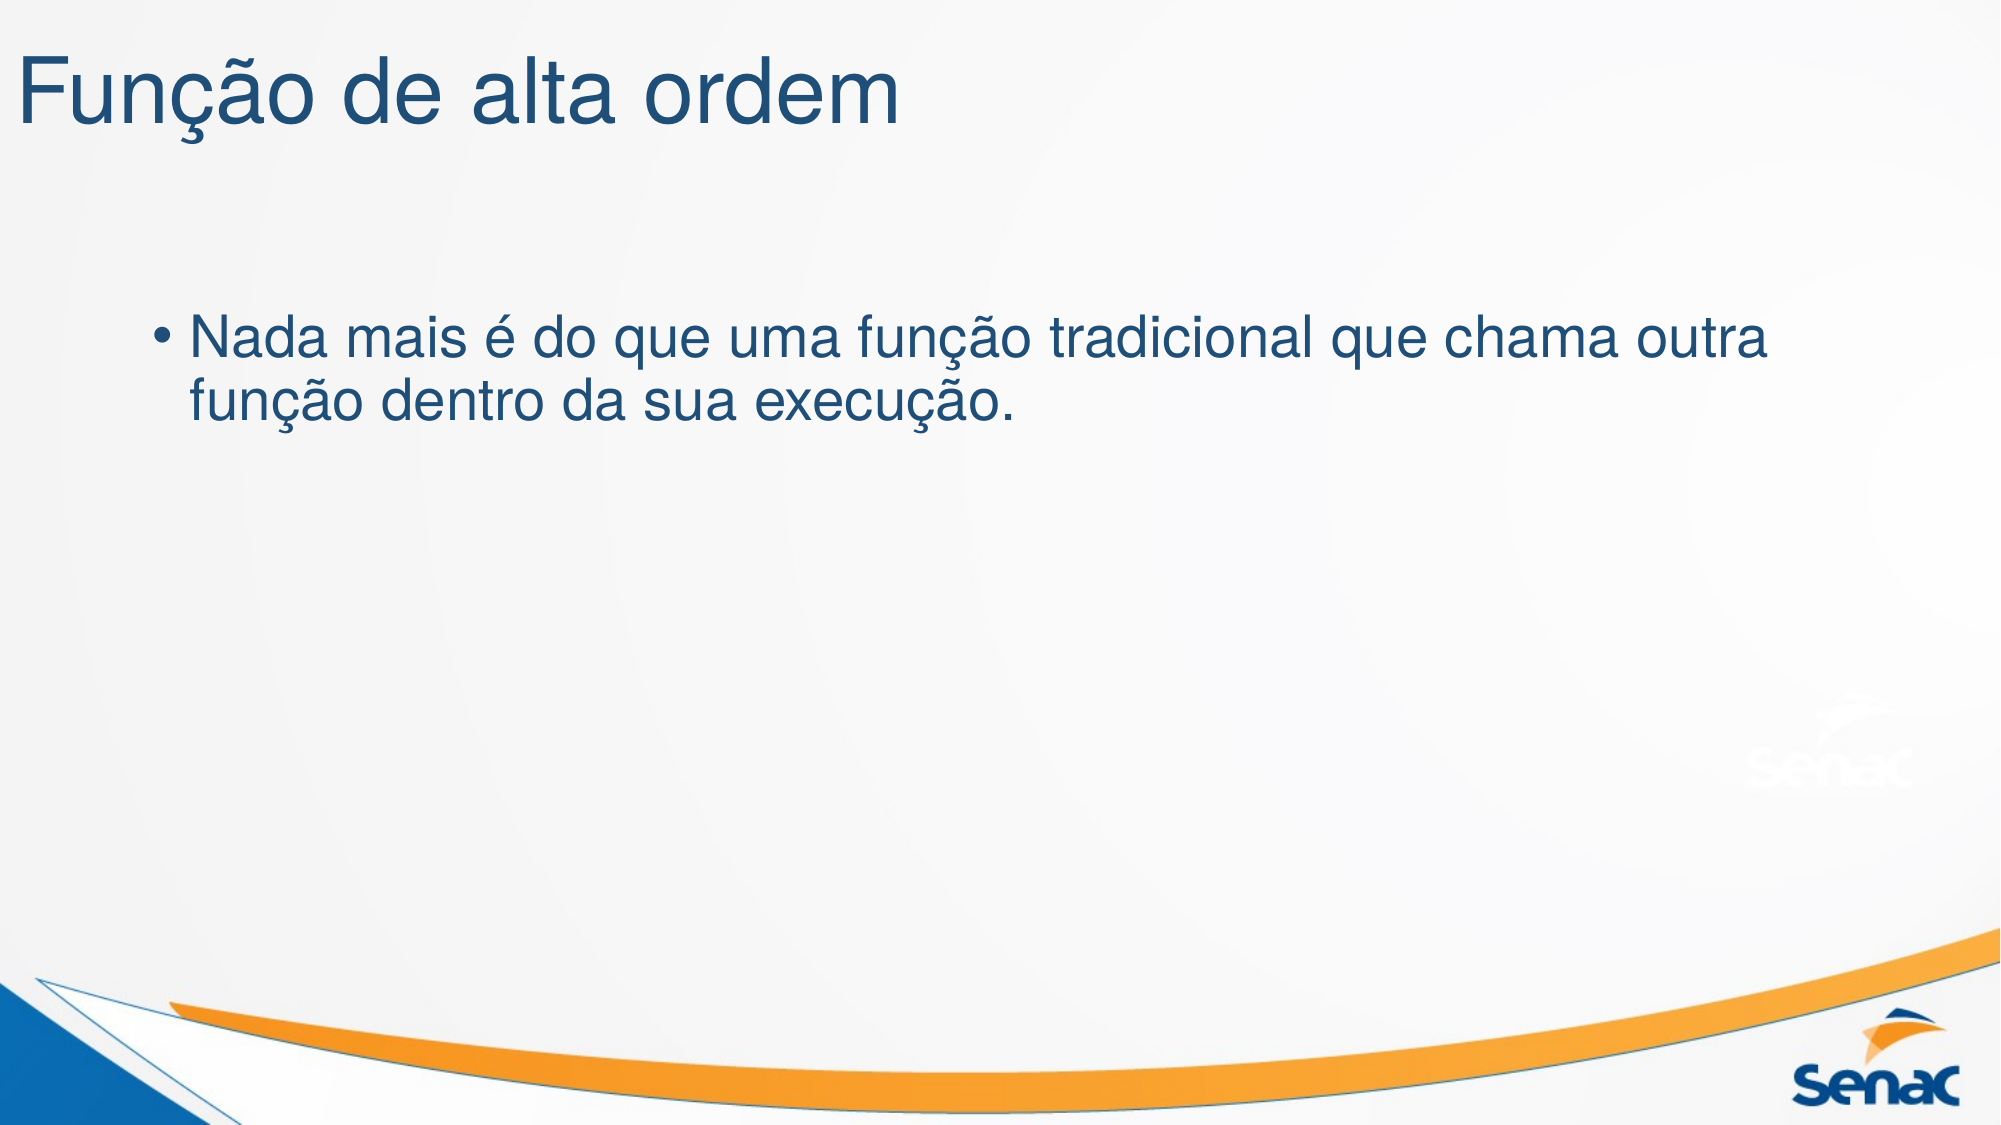

# Função de alta ordem
Nada mais é do que uma função tradicional que chama outra função dentro da sua execução.